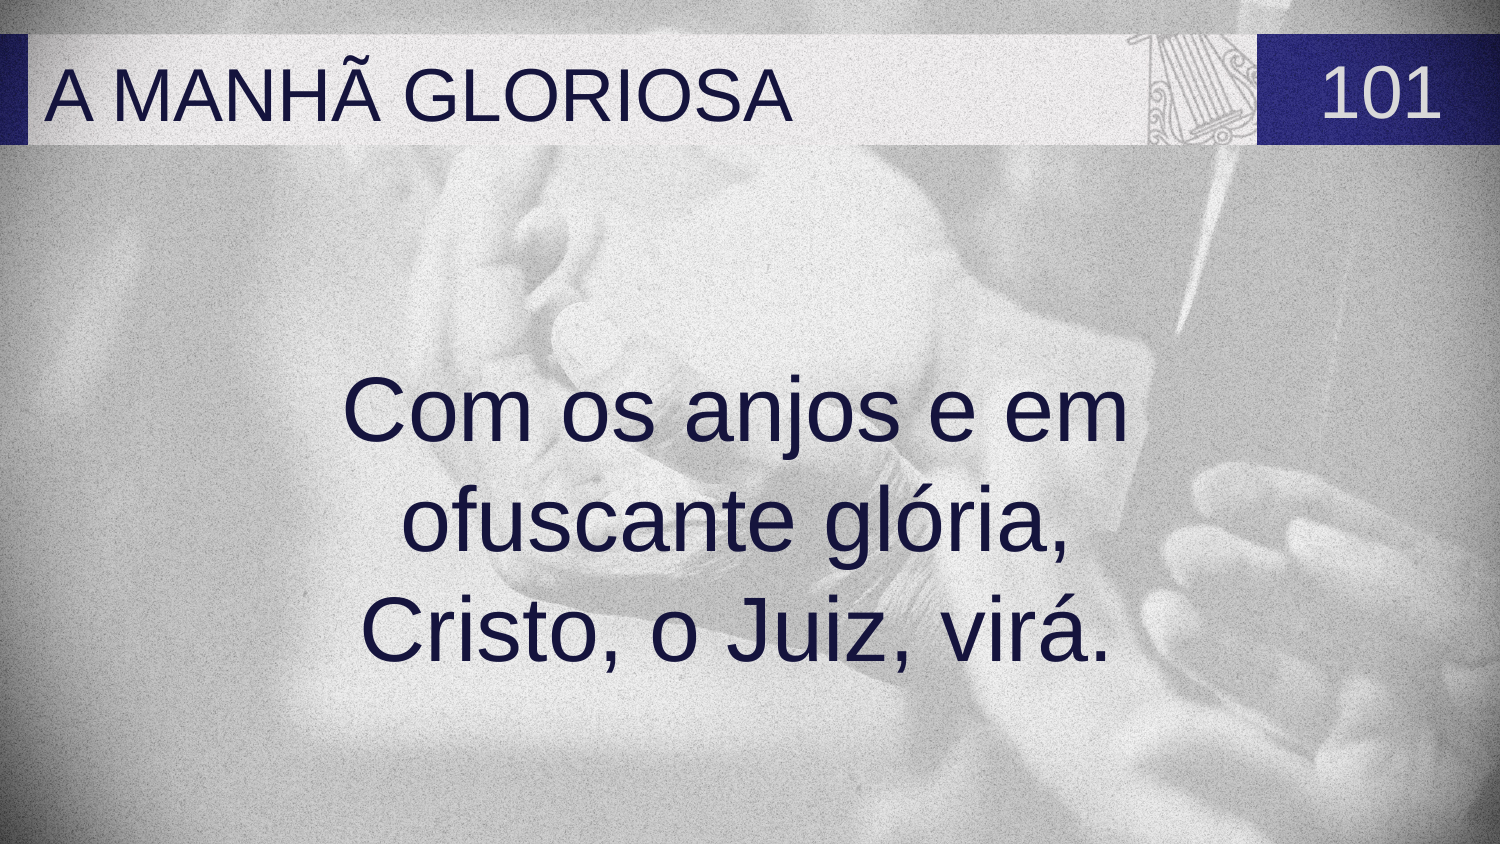

# A MANHÃ GLORIOSA
101
Com os anjos e em
ofuscante glória,
Cristo, o Juiz, virá.